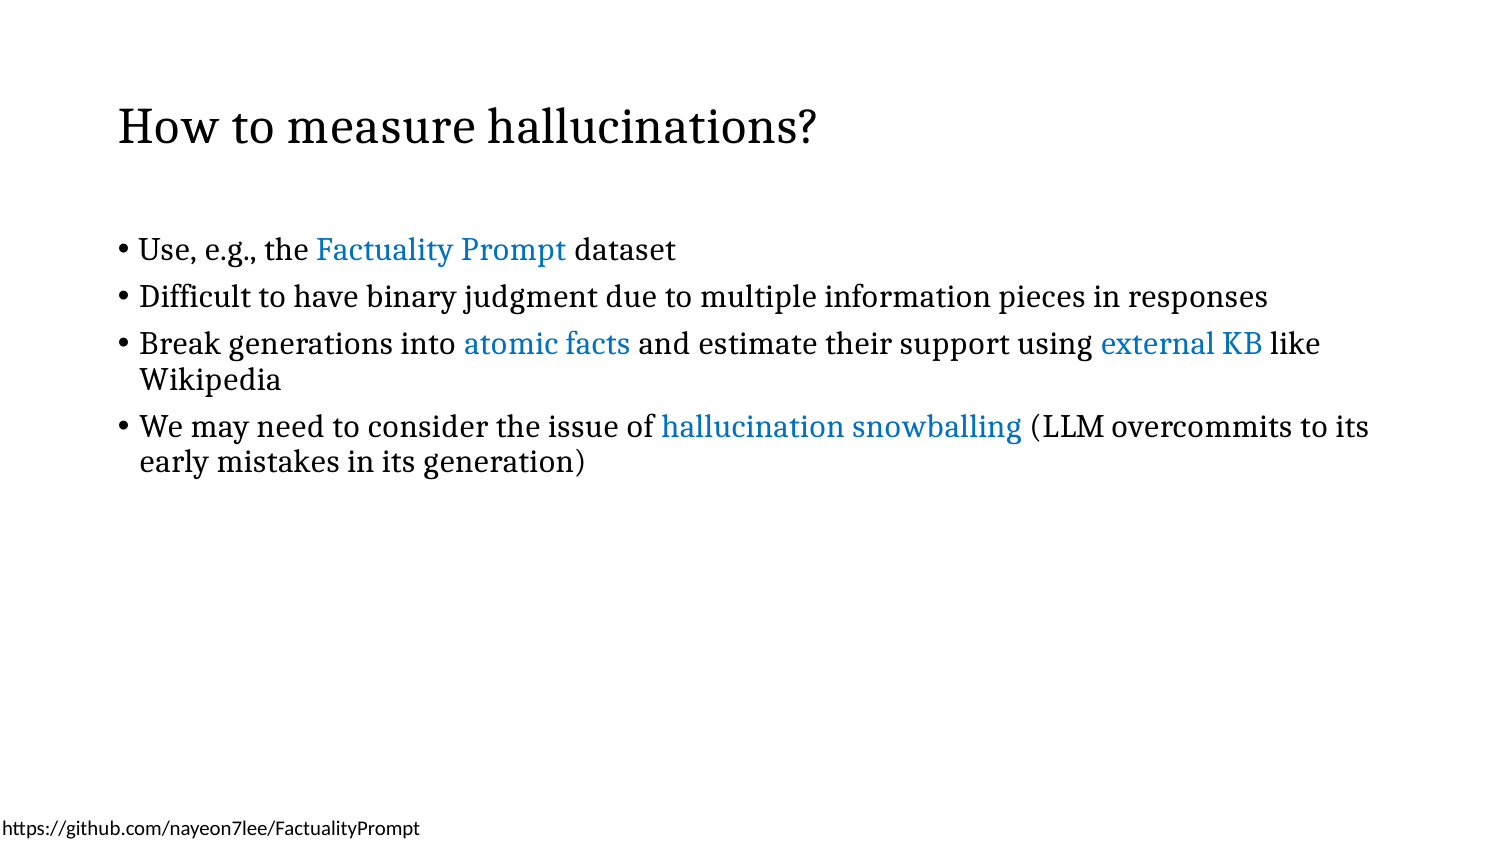

# How to measure hallucinations?
Use, e.g., the Factuality Prompt dataset
Difficult to have binary judgment due to multiple information pieces in responses
Break generations into atomic facts and estimate their support using external KB like Wikipedia
We may need to consider the issue of hallucination snowballing (LLM overcommits to its early mistakes in its generation)
https://github.com/nayeon7lee/FactualityPrompt